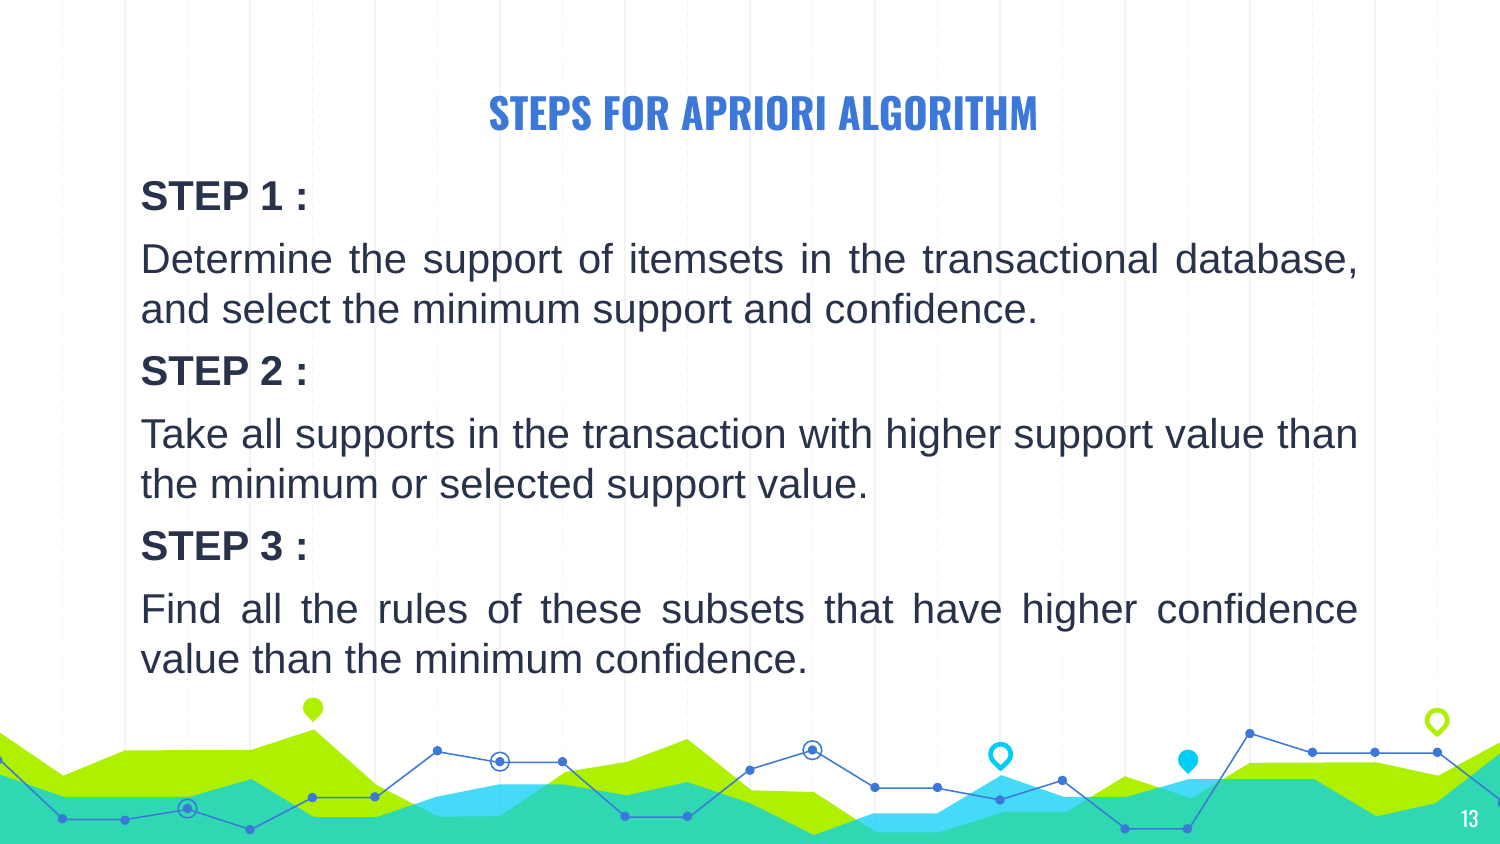

# STEPS FOR APRIORI ALGORITHM
STEP 1 :
Determine the support of itemsets in the transactional database, and select the minimum support and confidence.
STEP 2 :
Take all supports in the transaction with higher support value than the minimum or selected support value.
STEP 3 :
Find all the rules of these subsets that have higher confidence value than the minimum confidence.

13